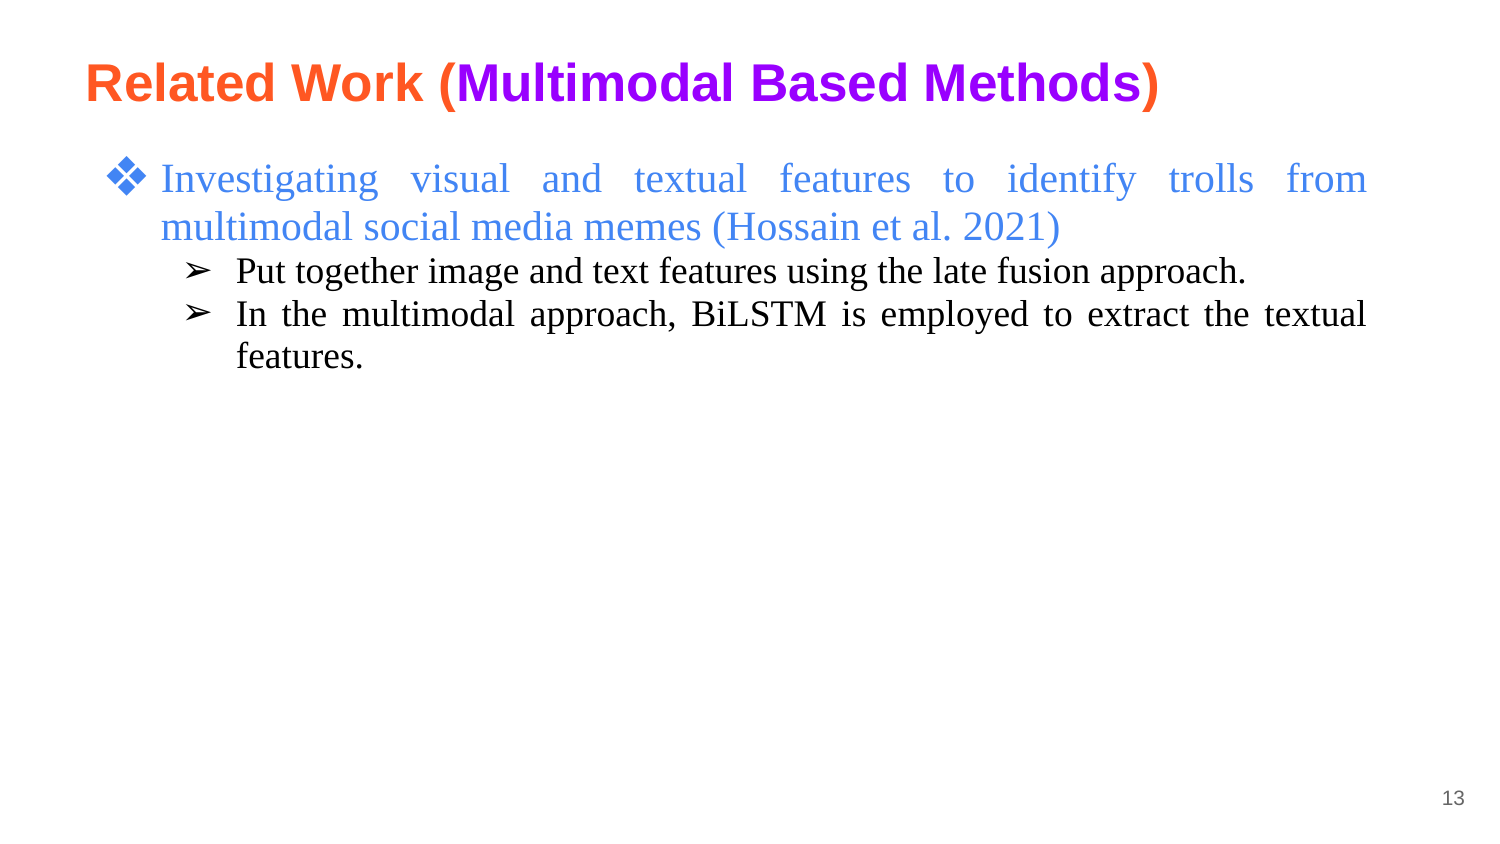

# Related Work (Multimodal Based Methods)
Investigating visual and textual features to identify trolls from multimodal social media memes (Hossain et al. 2021)
Put together image and text features using the late fusion approach.
In the multimodal approach, BiLSTM is employed to extract the textual features.

13